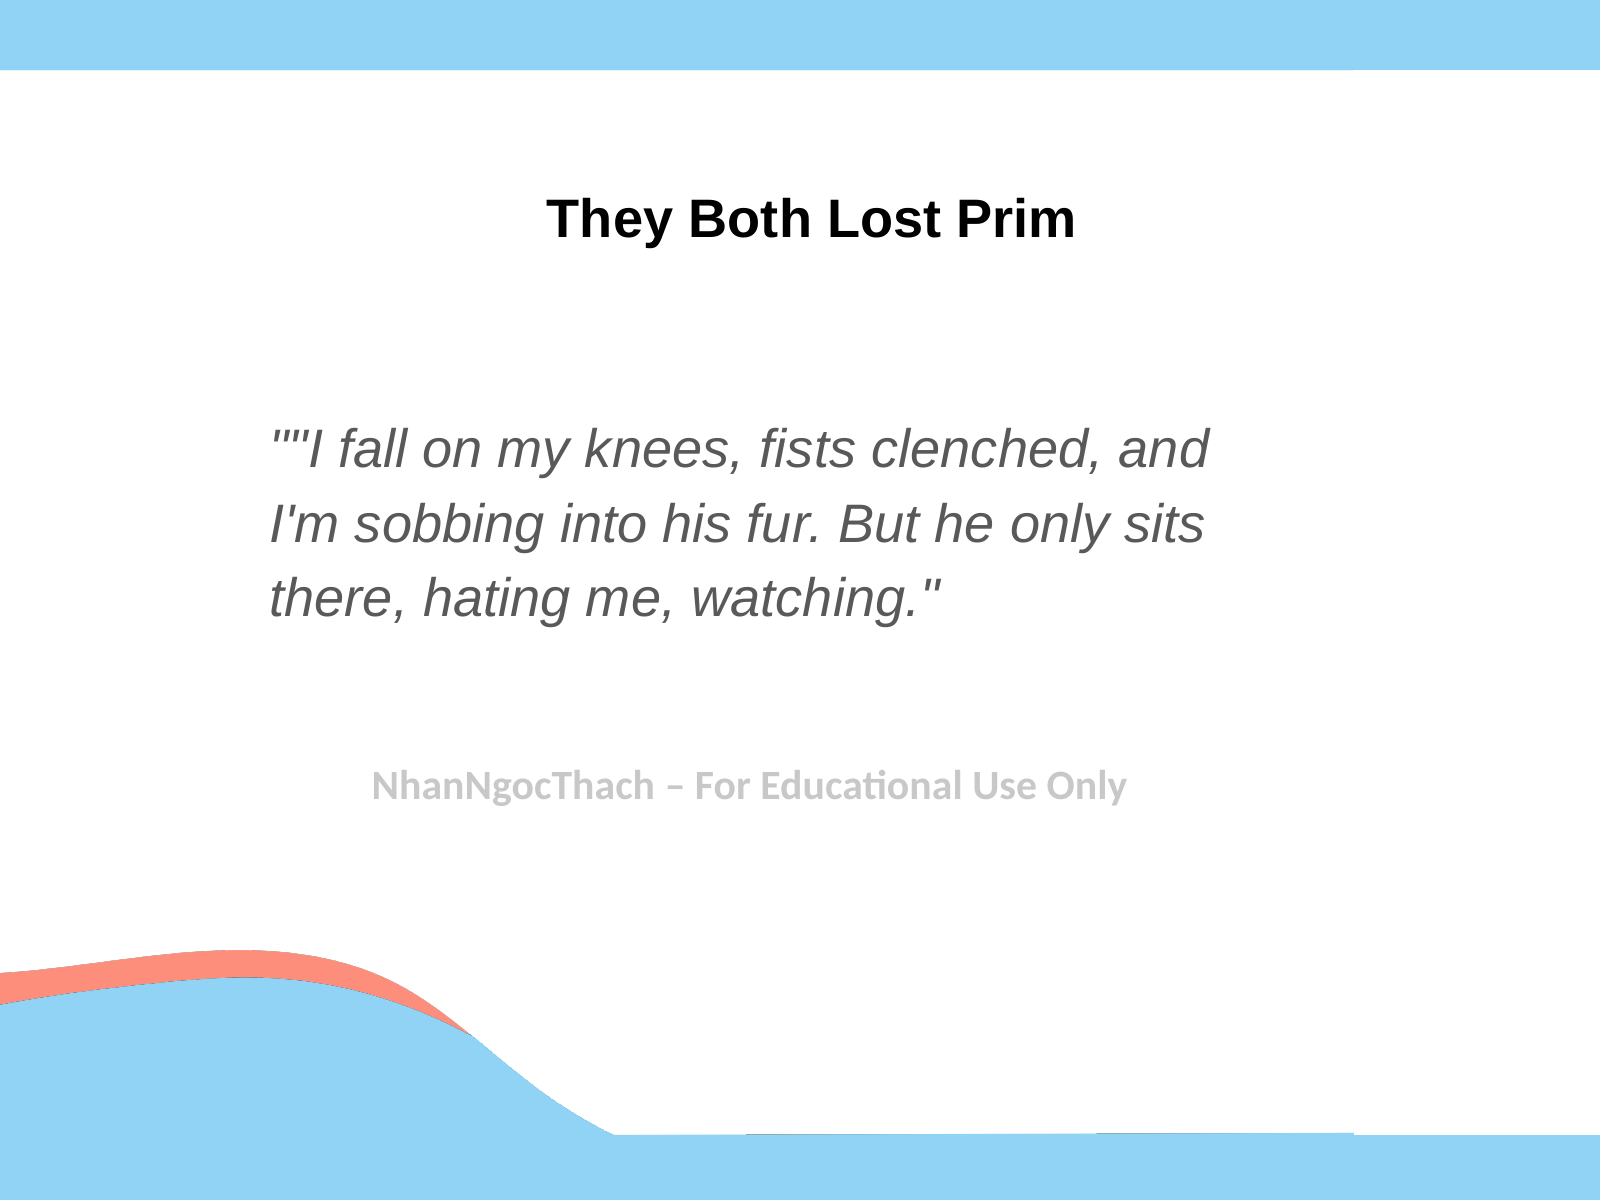

They Both Lost Prim

""I fall on my knees, fists clenched, and I'm sobbing into his fur. But he only sits there, hating me, watching."

NhanNgocThach – For Educational Use Only